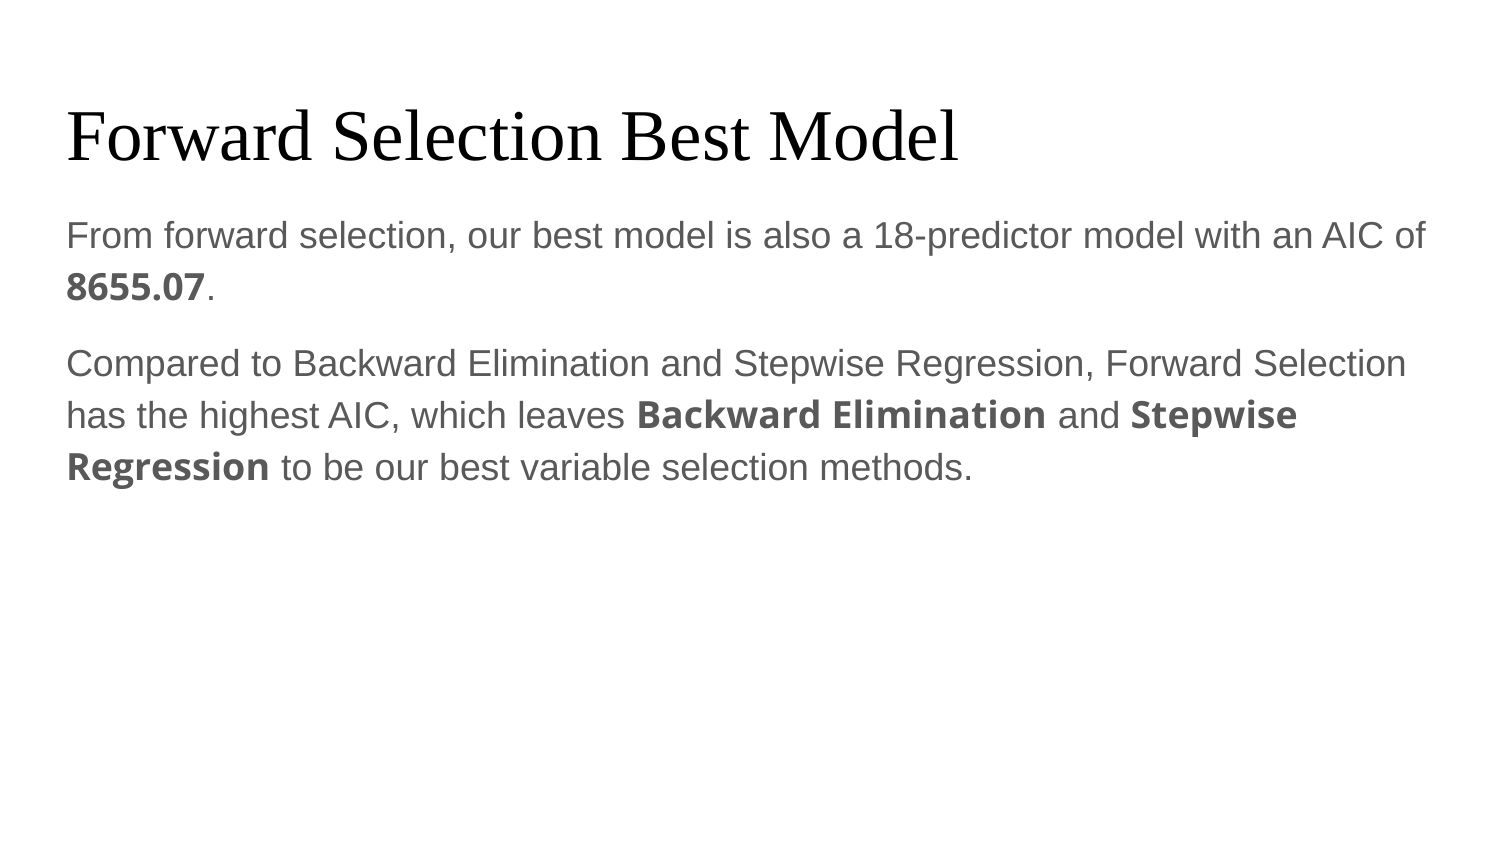

# Forward Selection Best Model
From forward selection, our best model is also a 18-predictor model with an AIC of 8655.07.
Compared to Backward Elimination and Stepwise Regression, Forward Selection has the highest AIC, which leaves Backward Elimination and Stepwise Regression to be our best variable selection methods.